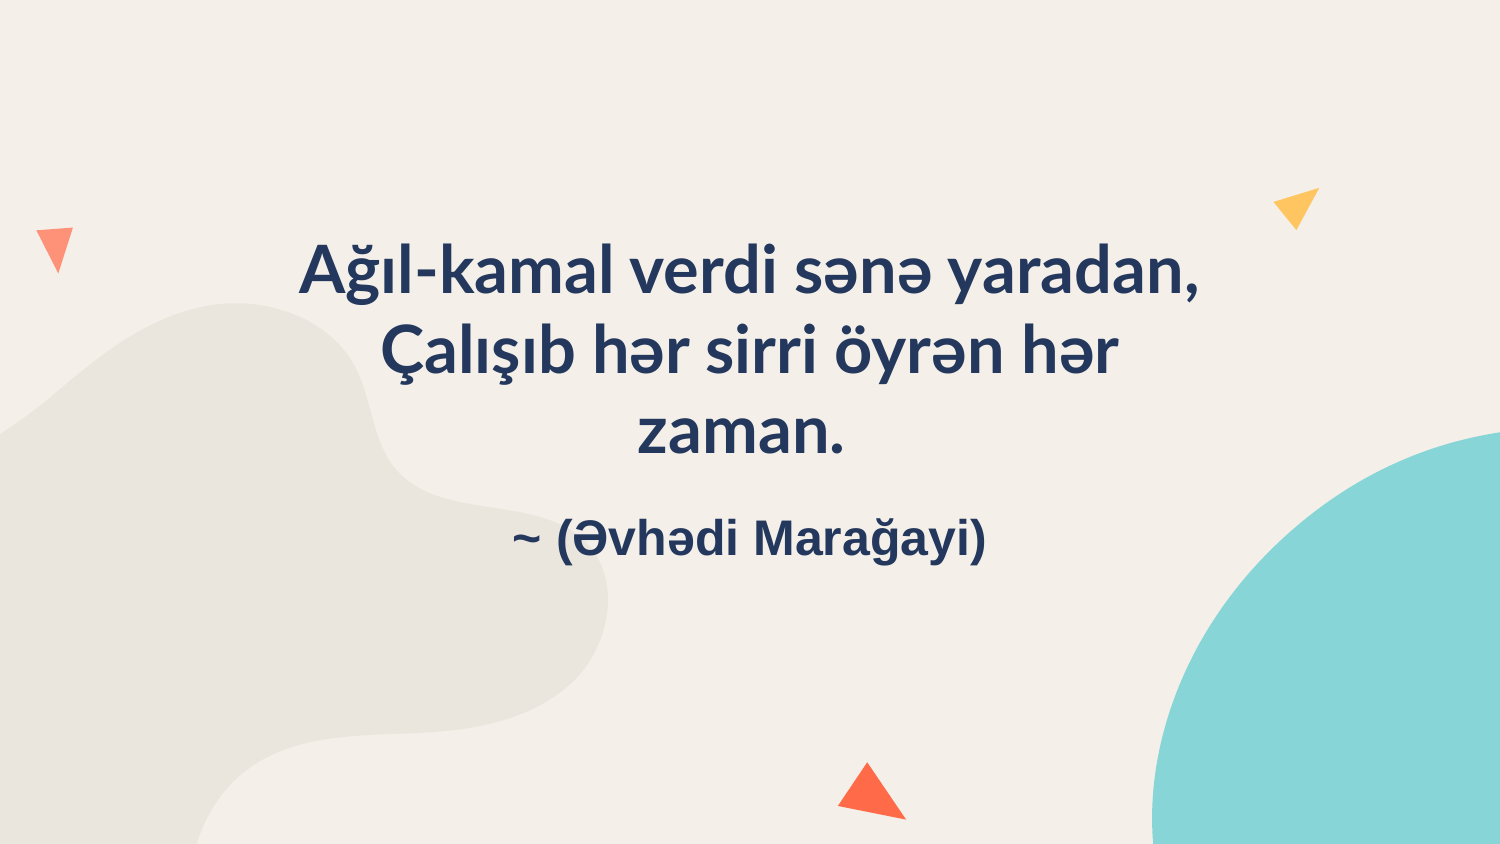

Ağıl-kamal verdi sənə yaradan,
Çalışıb hər sirri öyrən hər zaman.
# ~ (Əvhədi Marağayi)